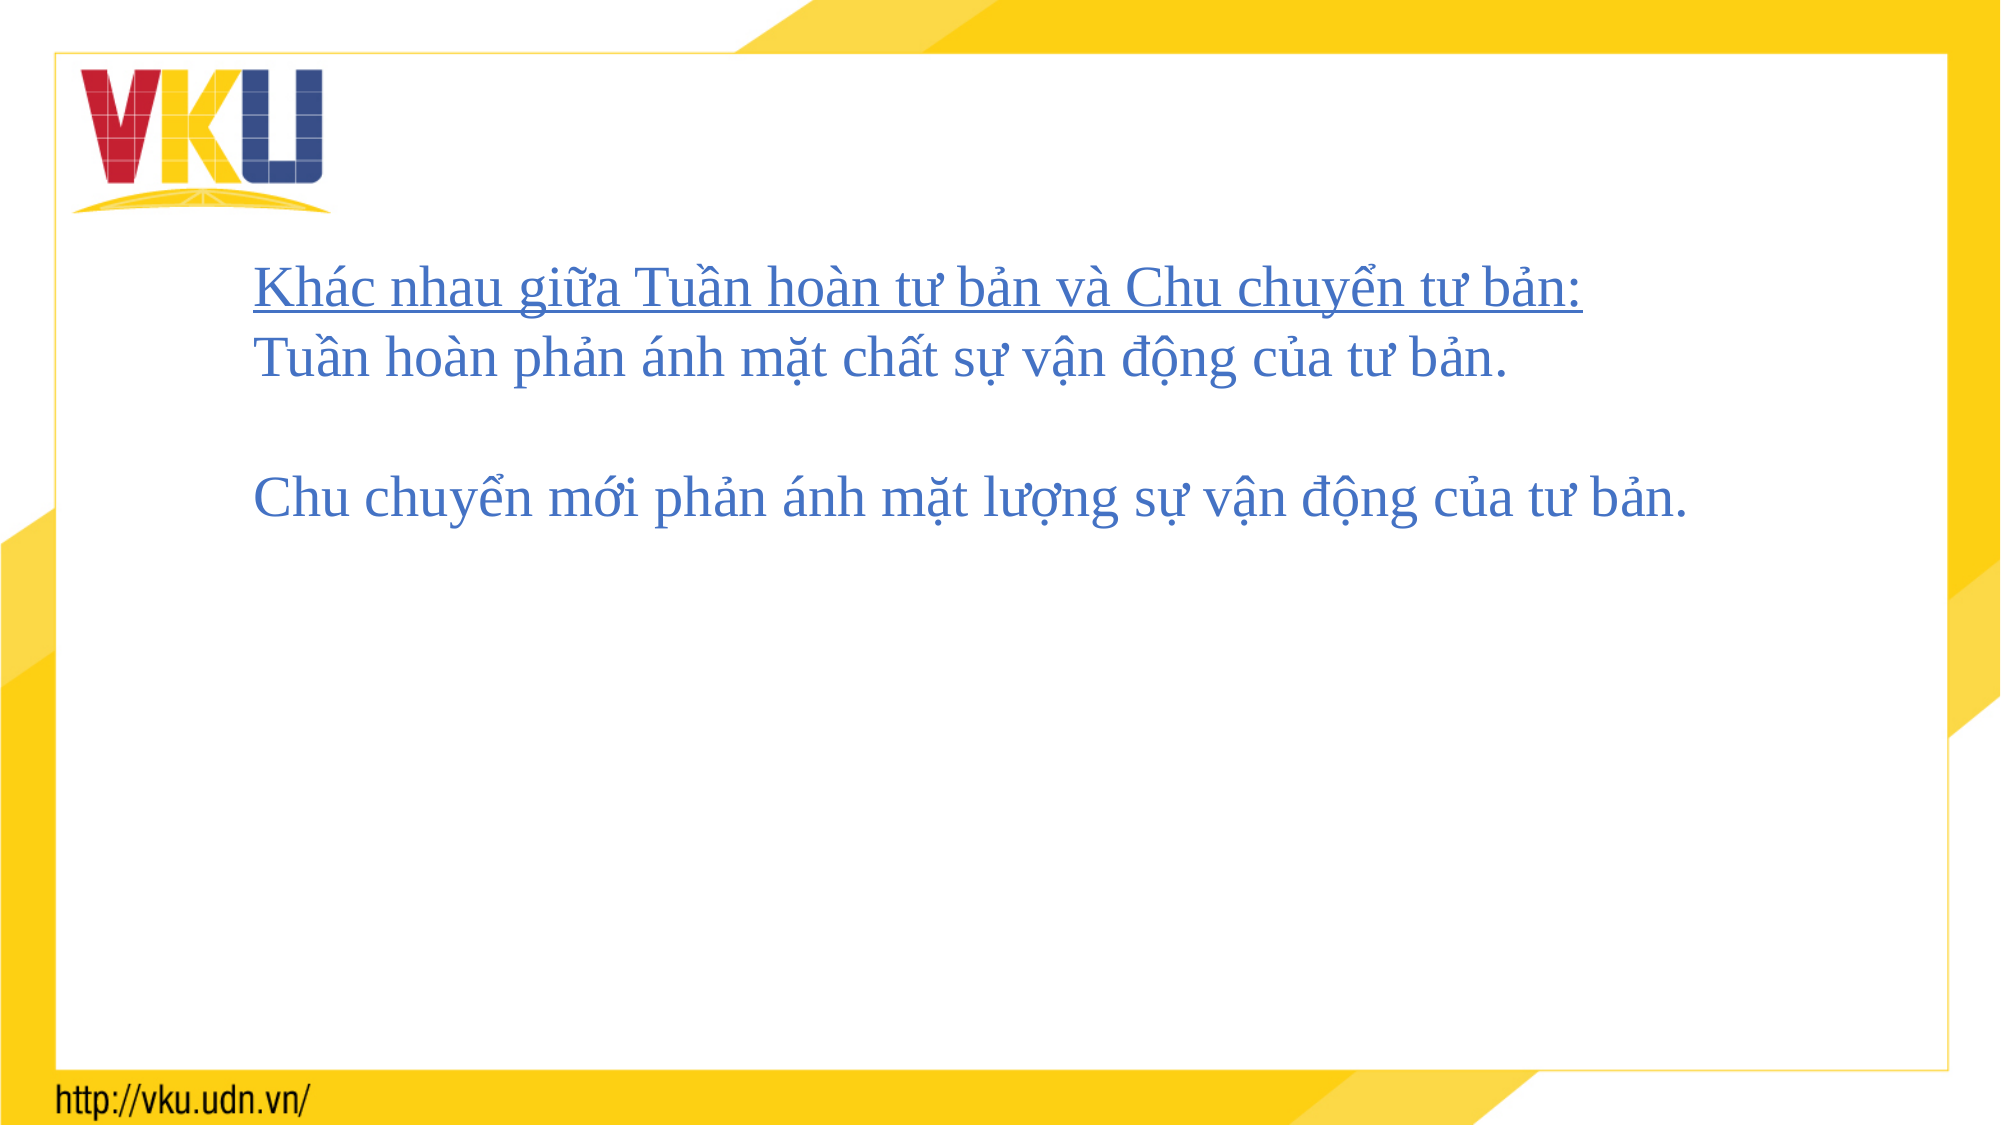

Khác nhau giữa Tuần hoàn tư bản và Chu chuyển tư bản:
Tuần hoàn phản ánh mặt chất sự vận động của tư bản.

Chu chuyển mới phản ánh mặt lượng sự vận động của tư bản.